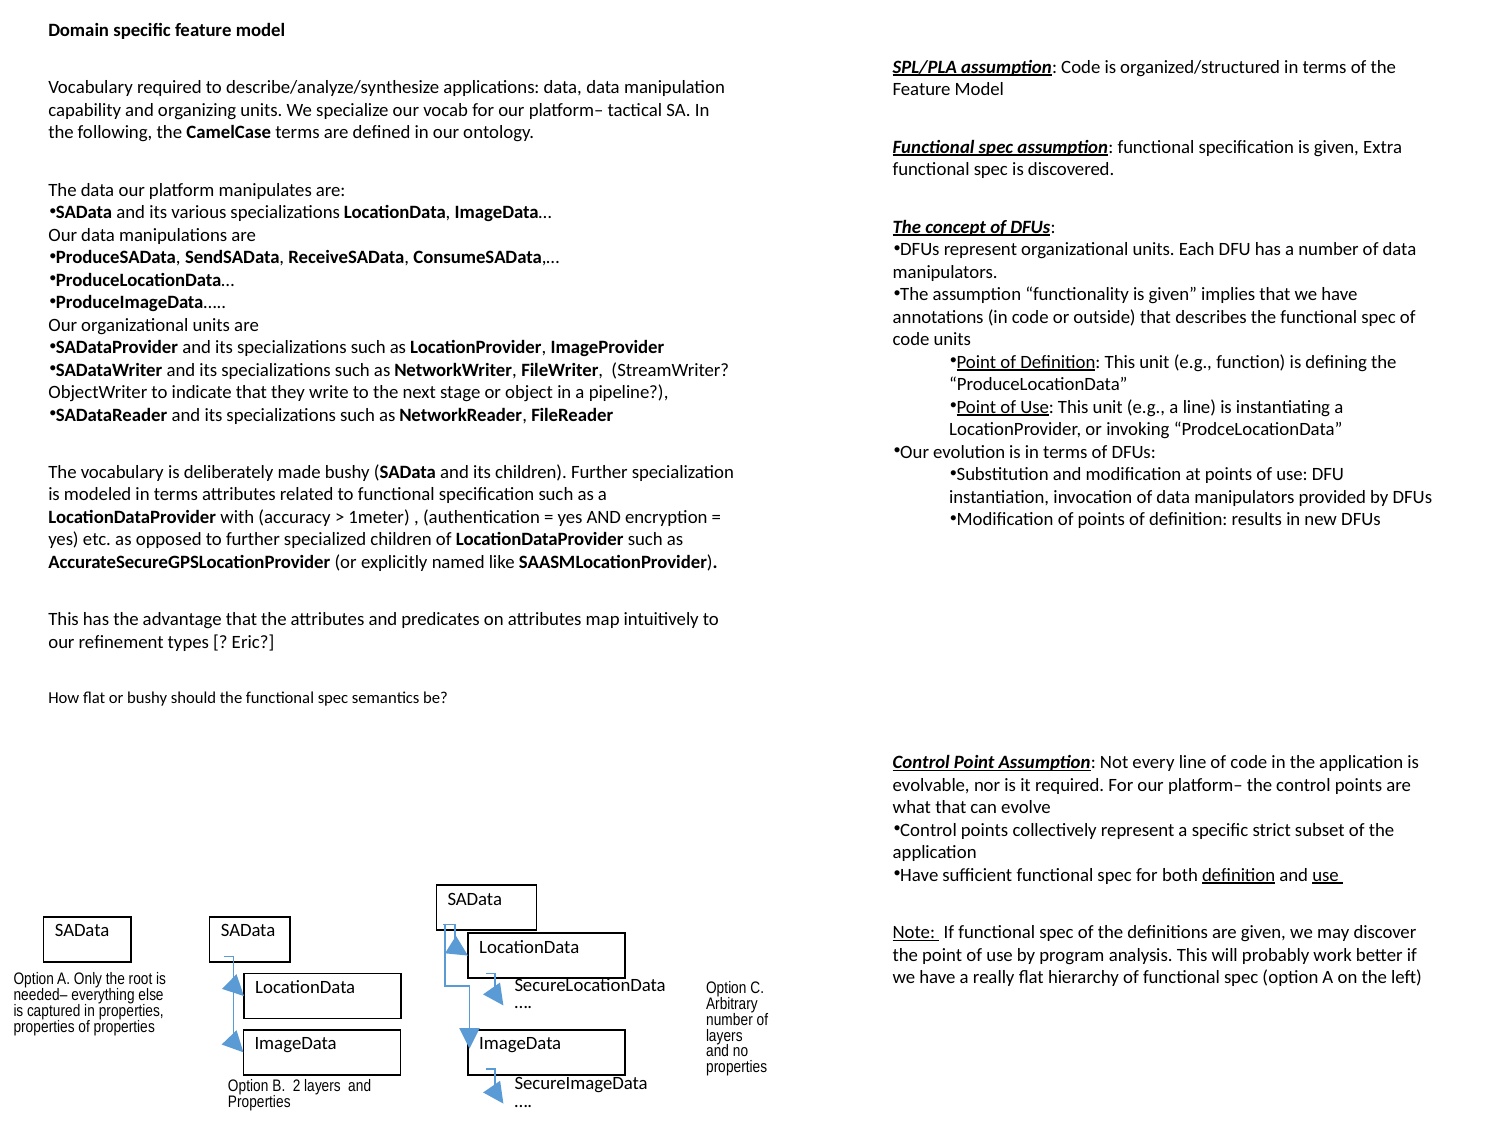

Domain specific feature model

Vocabulary required to describe/analyze/synthesize applications: data, data manipulation capability and organizing units. We specialize our vocab for our platform– tactical SA. In the following, the CamelCase terms are defined in our ontology.

The data our platform manipulates are:
SAData and its various specializations LocationData, ImageData…
Our data manipulations are
ProduceSAData, SendSAData, ReceiveSAData, ConsumeSAData,…
ProduceLocationData…
ProduceImageData…..
Our organizational units are
SADataProvider and its specializations such as LocationProvider, ImageProvider
SADataWriter and its specializations such as NetworkWriter, FileWriter,  (StreamWriter? ObjectWriter to indicate that they write to the next stage or object in a pipeline?),
SADataReader and its specializations such as NetworkReader, FileReader

The vocabulary is deliberately made bushy (SAData and its children). Further specialization is modeled in terms attributes related to functional specification such as a LocationDataProvider with (accuracy > 1meter) , (authentication = yes AND encryption = yes) etc. as opposed to further specialized children of LocationDataProvider such as AccurateSecureGPSLocationProvider (or explicitly named like SAASMLocationProvider).

This has the advantage that the attributes and predicates on attributes map intuitively to our refinement types [? Eric?]

How flat or bushy should the functional spec semantics be?

SPL/PLA assumption: Code is organized/structured in terms of the Feature Model

Functional spec assumption: functional specification is given, Extra functional spec is discovered.

The concept of DFUs:
DFUs represent organizational units. Each DFU has a number of data manipulators.
The assumption “functionality is given” implies that we have annotations (in code or outside) that describes the functional spec of code units
Point of Definition: This unit (e.g., function) is defining the “ProduceLocationData”
Point of Use: This unit (e.g., a line) is instantiating a LocationProvider, or invoking “ProdceLocationData”
Our evolution is in terms of DFUs:
Substitution and modification at points of use: DFU instantiation, invocation of data manipulators provided by DFUs
Modification of points of definition: results in new DFUs
Control Point Assumption: Not every line of code in the application is evolvable, nor is it required. For our platform– the control points are what that can evolve
Control points collectively represent a specific strict subset of the application
Have sufficient functional spec for both definition and use

Note:  If functional spec of the definitions are given, we may discover the point of use by program analysis. This will probably work better if we have a really flat hierarchy of functional spec (option A on the left)
SAData
SAData
SAData
LocationData
Option A. Only the root is needed– everything else is captured in properties, properties of properties
SecureLocationData
….
LocationData
Option C. Arbitrary number of layers and no properties
ImageData
ImageData
SecureImageData
….
Option B.  2 layers  and Properties